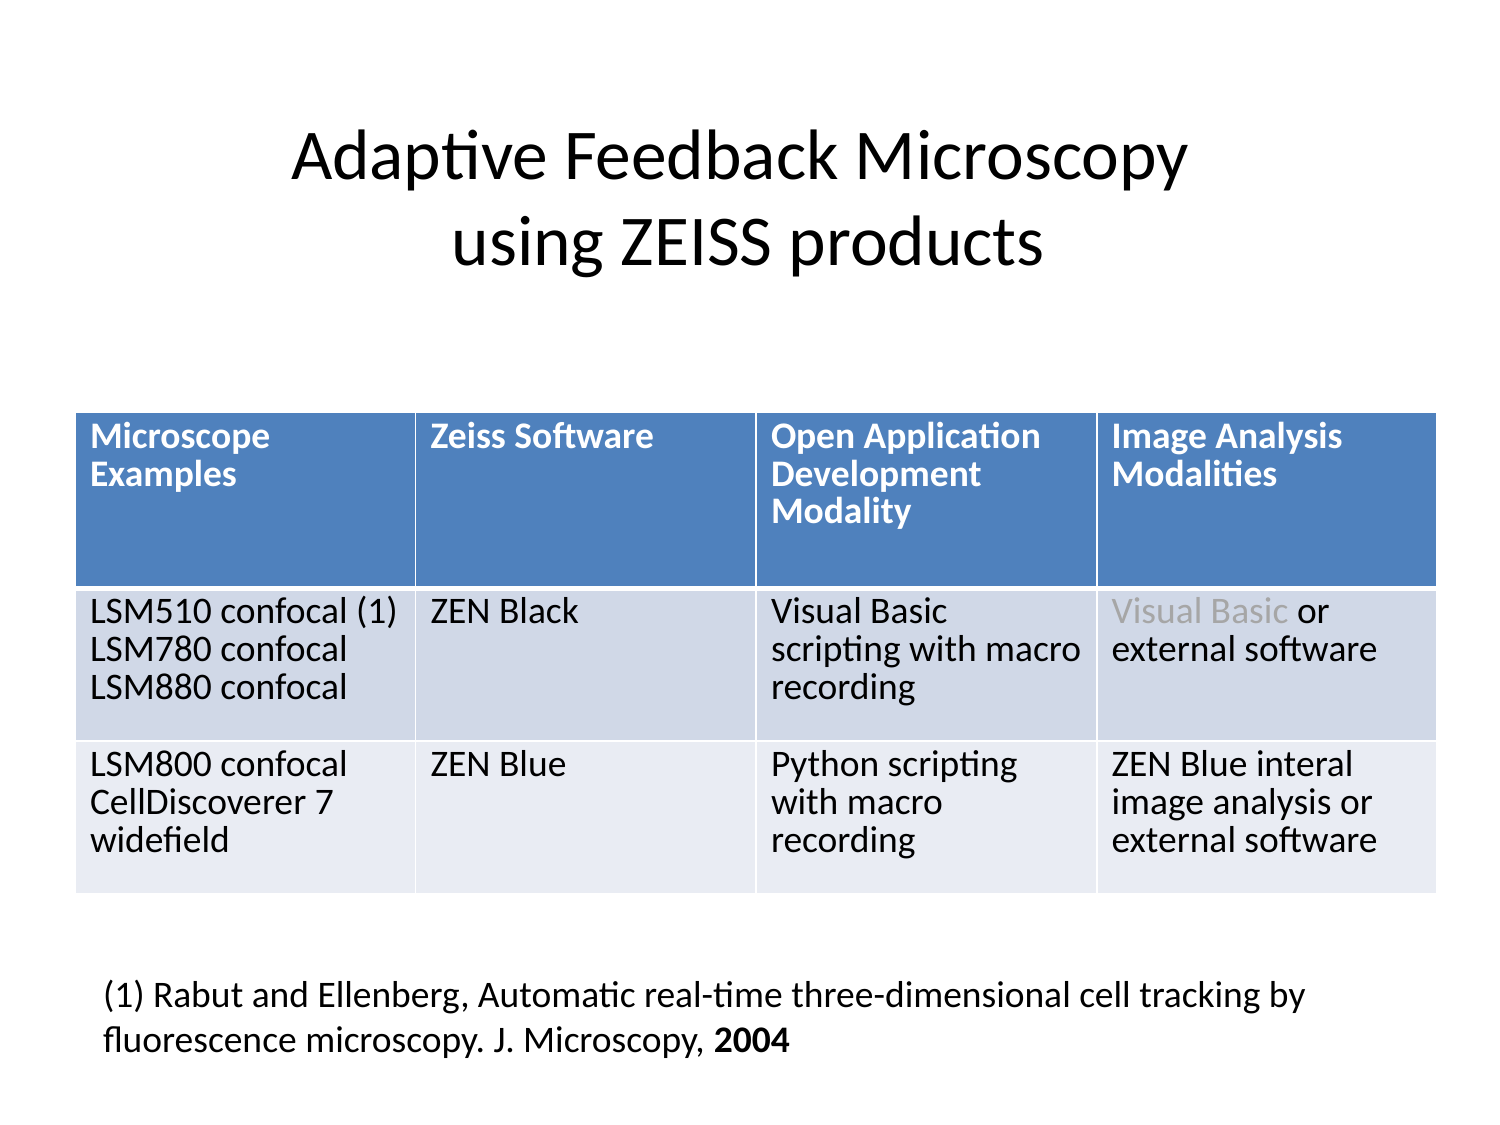

# Adaptive Feedback Microscopy using ZEISS products
| Microscope Examples | Zeiss Software | Open Application Development Modality | Image Analysis Modalities |
| --- | --- | --- | --- |
| LSM510 confocal (1) LSM780 confocal LSM880 confocal | ZEN Black | Visual Basic scripting with macro recording | Visual Basic or external software |
| LSM800 confocal CellDiscoverer 7 widefield | ZEN Blue | Python scripting with macro recording | ZEN Blue interal image analysis or external software |
(1) Rabut and Ellenberg, Automatic real-time three-dimensional cell tracking by fluorescence microscopy. J. Microscopy, 2004